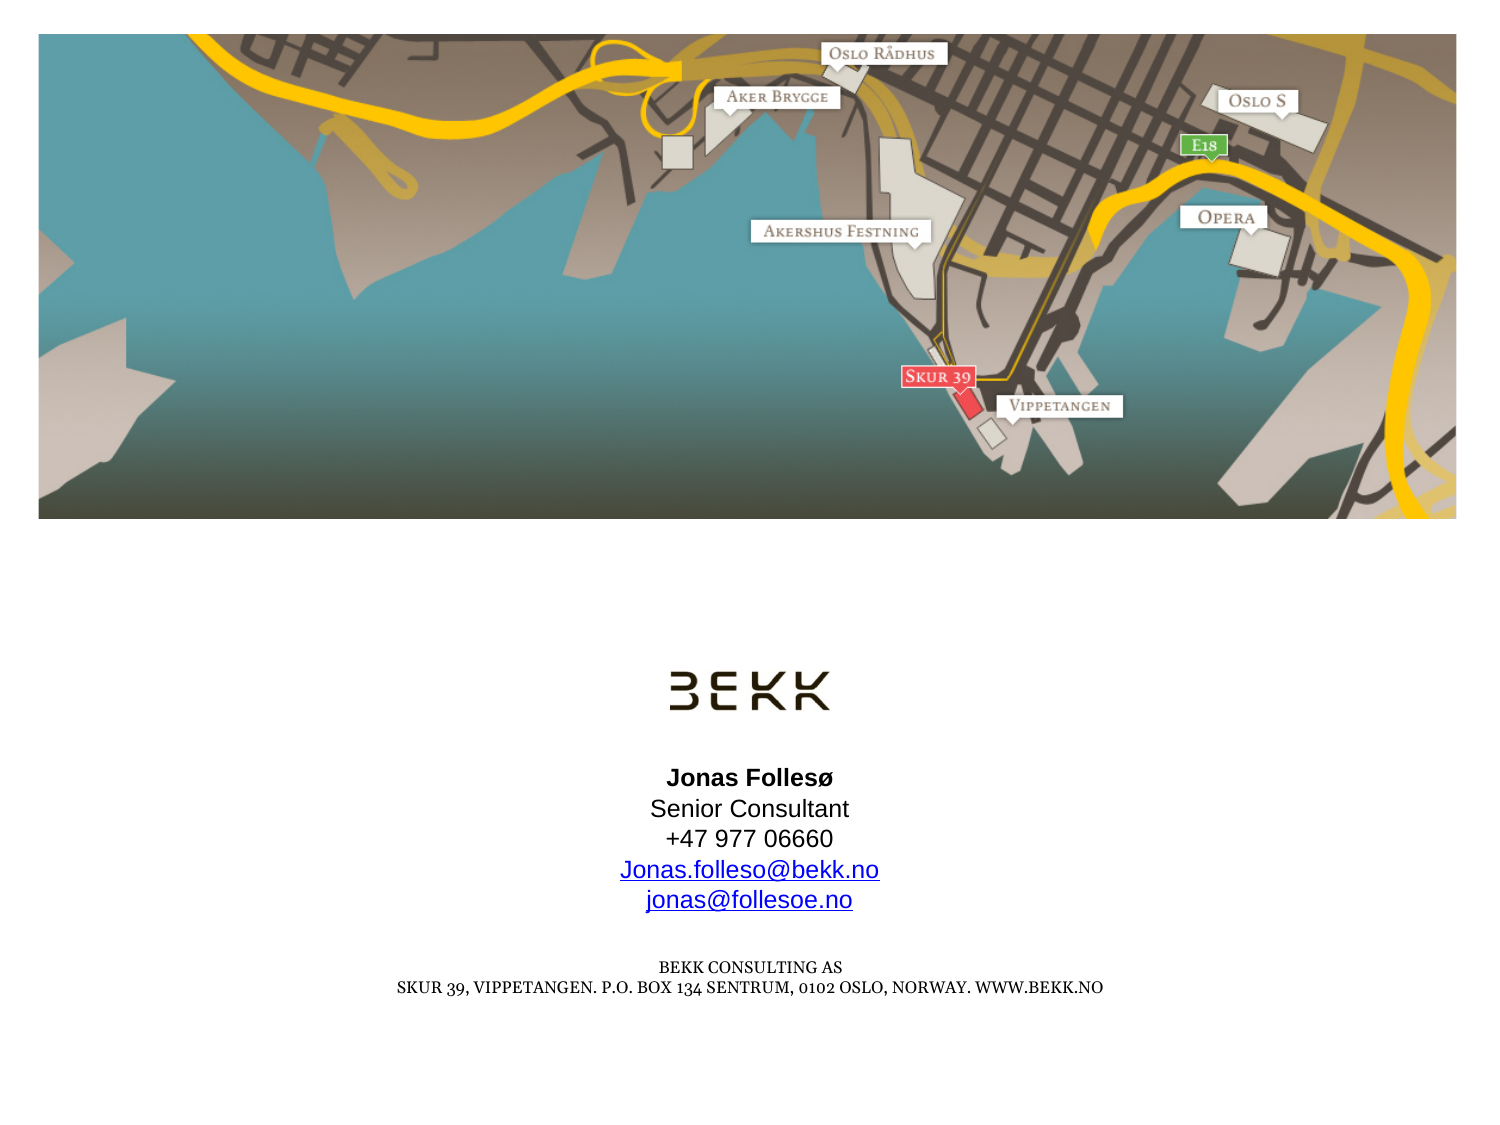

Jonas Follesø
Senior Consultant
+47 977 06660
Jonas.folleso@bekk.no
jonas@follesoe.no